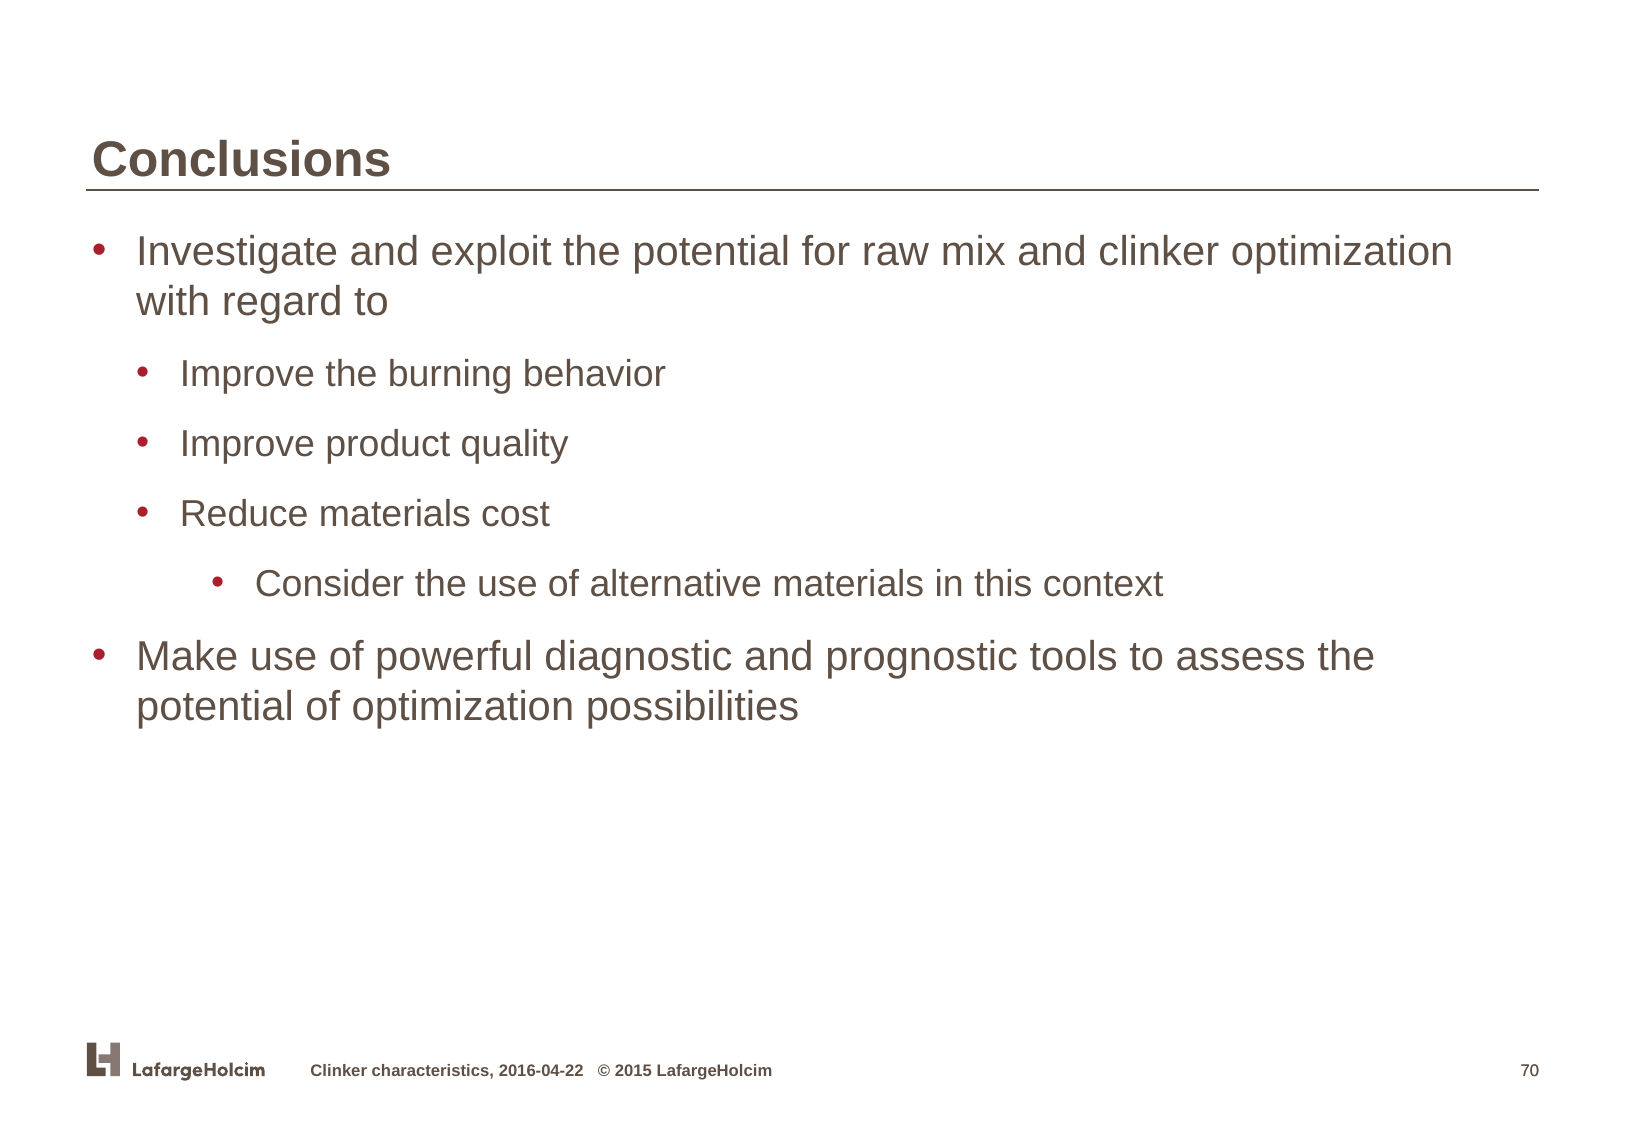

Conclusions
Investigate and exploit the potential for raw mix and clinker optimization with regard to
Improve the burning behavior
Improve product quality
Reduce materials cost
Consider the use of alternative materials in this context
Make use of powerful diagnostic and prognostic tools to assess the potential of optimization possibilities
Clinker characteristics, 2016-04-22   © 2015 LafargeHolcim
70
70